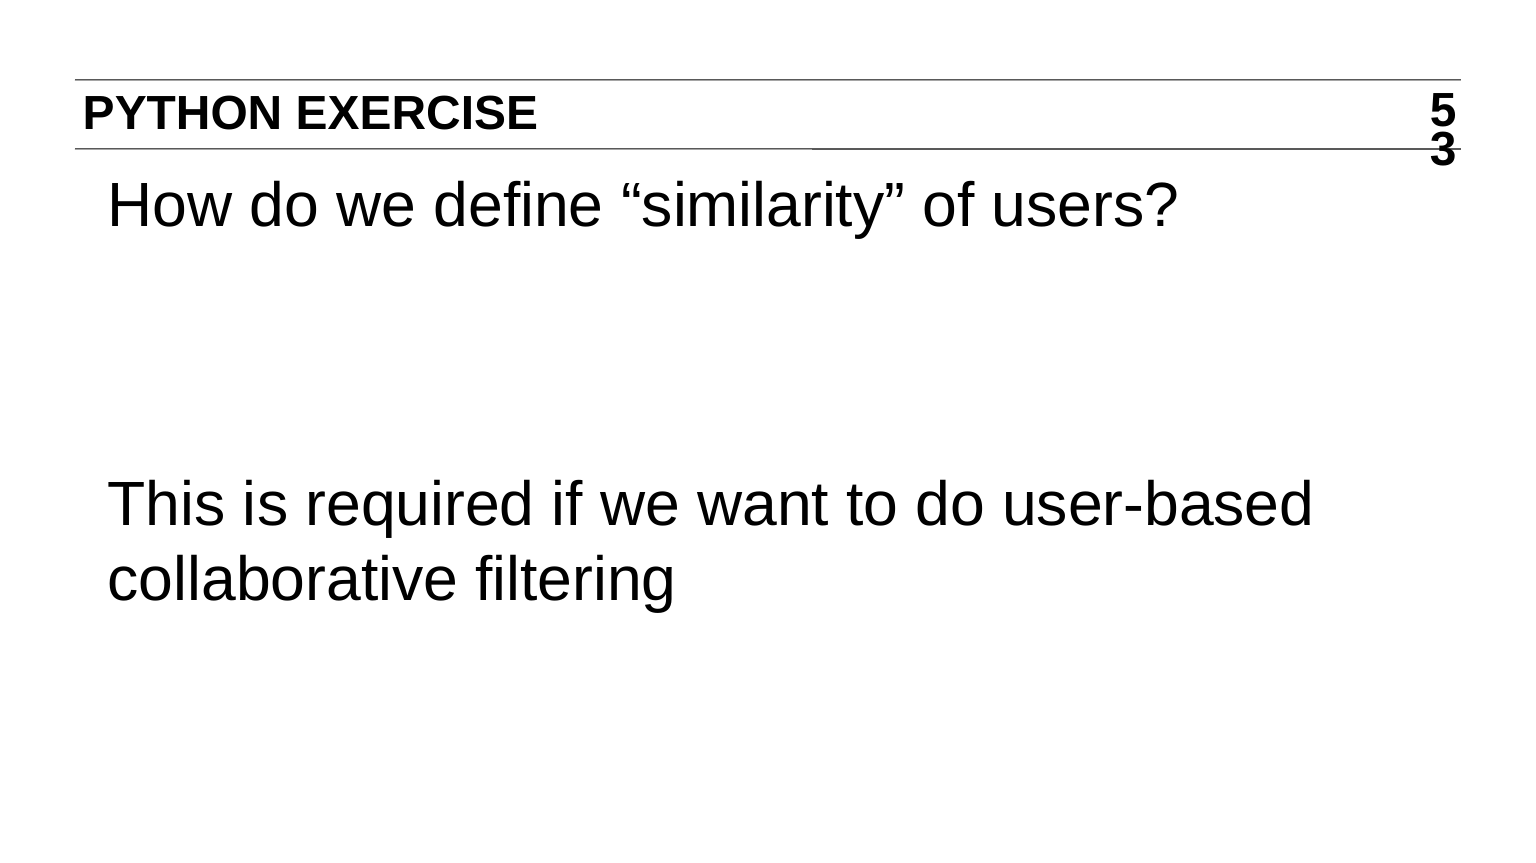

Python exercise
53
How do we define “similarity” of users?

This is required if we want to do user-based collaborative filtering